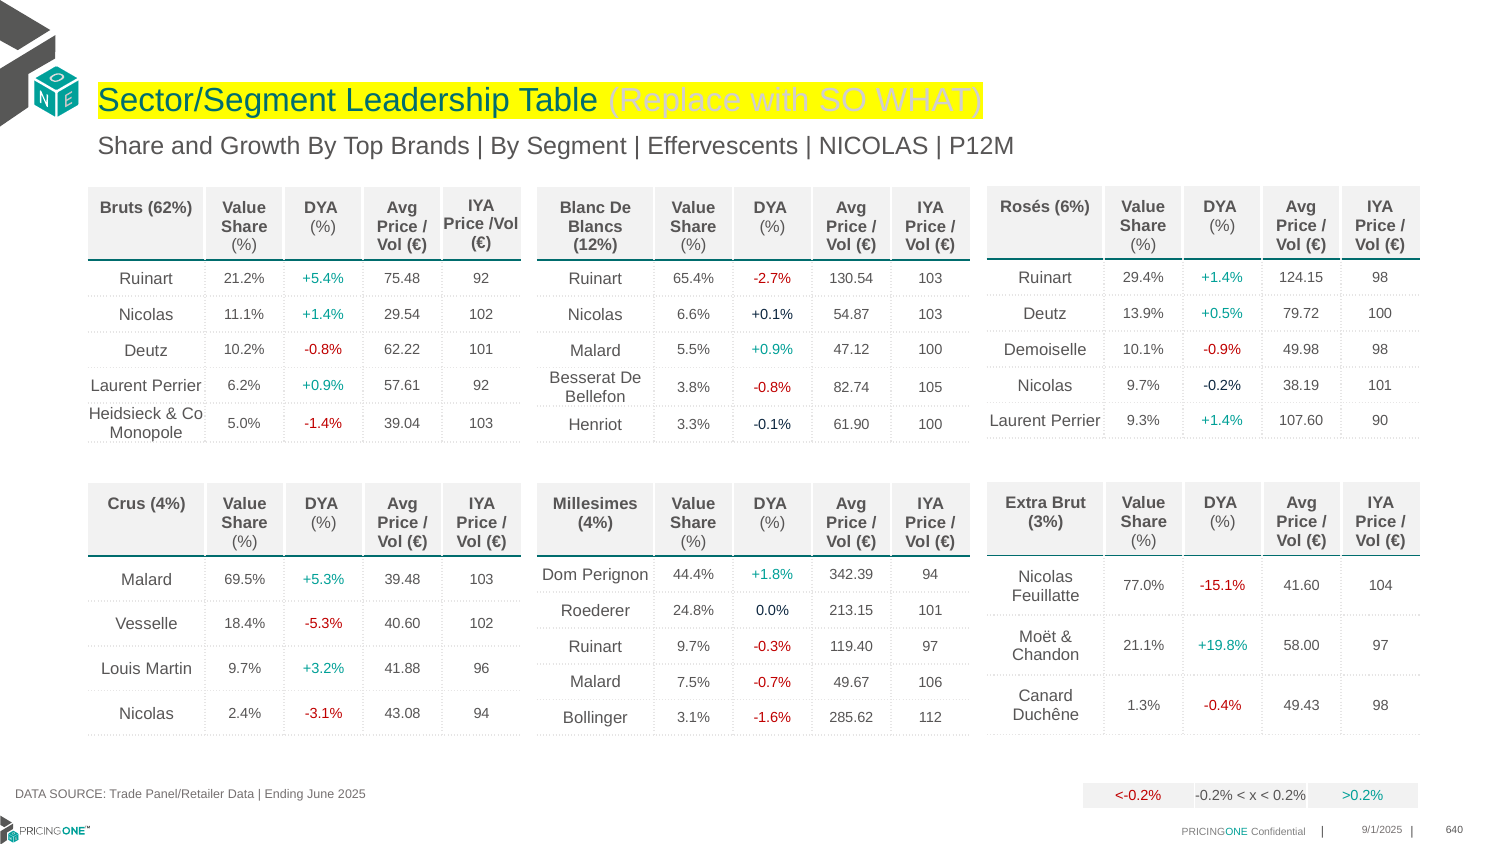

# Sector/Segment Leadership Table (Replace with SO WHAT)
Share and Growth By Top Brands | By Segment | Effervescents | NICOLAS | P12M
| Rosés (6%) | Value Share (%) | DYA (%) | Avg Price /Vol (€) | IYA Price /Vol (€) |
| --- | --- | --- | --- | --- |
| Ruinart | 29.4% | +1.4% | 124.15 | 98 |
| Deutz | 13.9% | +0.5% | 79.72 | 100 |
| Demoiselle | 10.1% | -0.9% | 49.98 | 98 |
| Nicolas | 9.7% | -0.2% | 38.19 | 101 |
| Laurent Perrier | 9.3% | +1.4% | 107.60 | 90 |
| Bruts (62%) | Value Share (%) | DYA (%) | Avg Price /Vol (€) | IYA Price /Vol (€) |
| --- | --- | --- | --- | --- |
| Ruinart | 21.2% | +5.4% | 75.48 | 92 |
| Nicolas | 11.1% | +1.4% | 29.54 | 102 |
| Deutz | 10.2% | -0.8% | 62.22 | 101 |
| Laurent Perrier | 6.2% | +0.9% | 57.61 | 92 |
| Heidsieck & Co Monopole | 5.0% | -1.4% | 39.04 | 103 |
| Blanc De Blancs (12%) | Value Share (%) | DYA (%) | Avg Price /Vol (€) | IYA Price /Vol (€) |
| --- | --- | --- | --- | --- |
| Ruinart | 65.4% | -2.7% | 130.54 | 103 |
| Nicolas | 6.6% | +0.1% | 54.87 | 103 |
| Malard | 5.5% | +0.9% | 47.12 | 100 |
| Besserat De Bellefon | 3.8% | -0.8% | 82.74 | 105 |
| Henriot | 3.3% | -0.1% | 61.90 | 100 |
| Extra Brut (3%) | Value Share (%) | DYA (%) | Avg Price /Vol (€) | IYA Price /Vol (€) |
| --- | --- | --- | --- | --- |
| Nicolas Feuillatte | 77.0% | -15.1% | 41.60 | 104 |
| Moët & Chandon | 21.1% | +19.8% | 58.00 | 97 |
| Canard Duchêne | 1.3% | -0.4% | 49.43 | 98 |
| Crus (4%) | Value Share (%) | DYA (%) | Avg Price /Vol (€) | IYA Price /Vol (€) |
| --- | --- | --- | --- | --- |
| Malard | 69.5% | +5.3% | 39.48 | 103 |
| Vesselle | 18.4% | -5.3% | 40.60 | 102 |
| Louis Martin | 9.7% | +3.2% | 41.88 | 96 |
| Nicolas | 2.4% | -3.1% | 43.08 | 94 |
| Millesimes (4%) | Value Share (%) | DYA (%) | Avg Price /Vol (€) | IYA Price /Vol (€) |
| --- | --- | --- | --- | --- |
| Dom Perignon | 44.4% | +1.8% | 342.39 | 94 |
| Roederer | 24.8% | 0.0% | 213.15 | 101 |
| Ruinart | 9.7% | -0.3% | 119.40 | 97 |
| Malard | 7.5% | -0.7% | 49.67 | 106 |
| Bollinger | 3.1% | -1.6% | 285.62 | 112 |
DATA SOURCE: Trade Panel/Retailer Data | Ending June 2025
| <-0.2% | -0.2% < x < 0.2% | >0.2% |
| --- | --- | --- |

9/1/2025
640